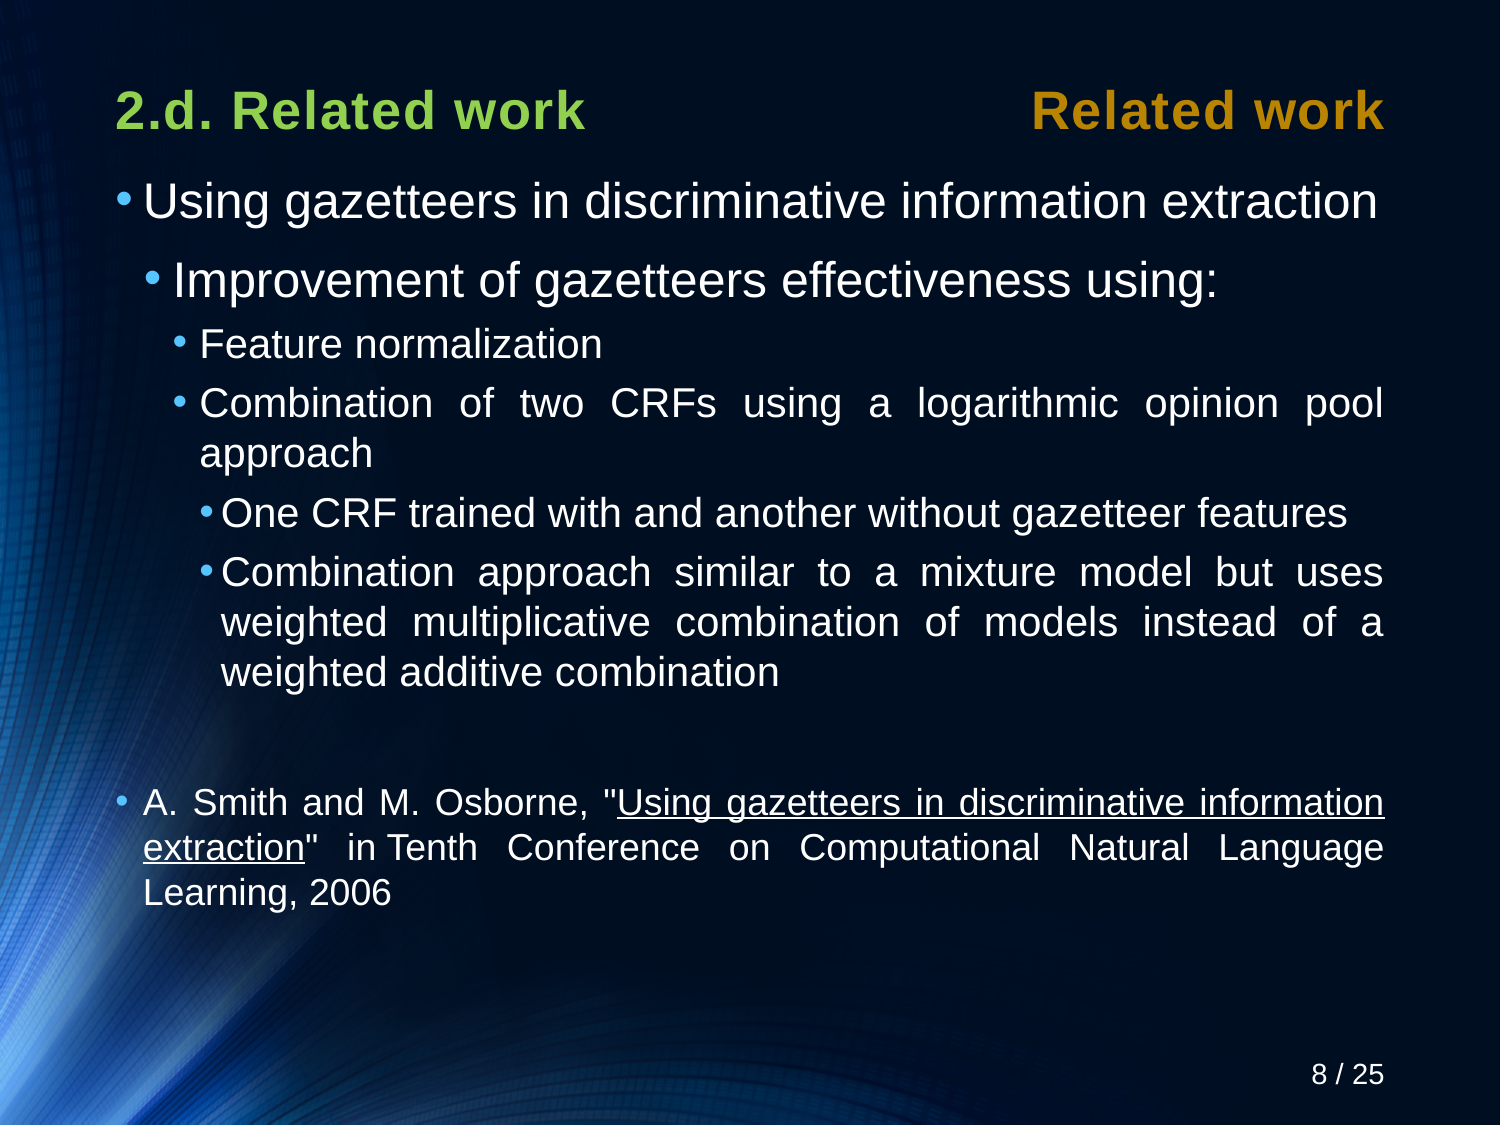

# 2.d. Related work
Related work
Using gazetteers in discriminative information extraction
Improvement of gazetteers effectiveness using:
Feature normalization
Combination of two CRFs using a logarithmic opinion pool approach
One CRF trained with and another without gazetteer features
Combination approach similar to a mixture model but uses weighted multiplicative combination of models instead of a weighted additive combination

A. Smith and M. Osborne, "Using gazetteers in discriminative information extraction" in Tenth Conference on Computational Natural Language Learning, 2006

8 / 25